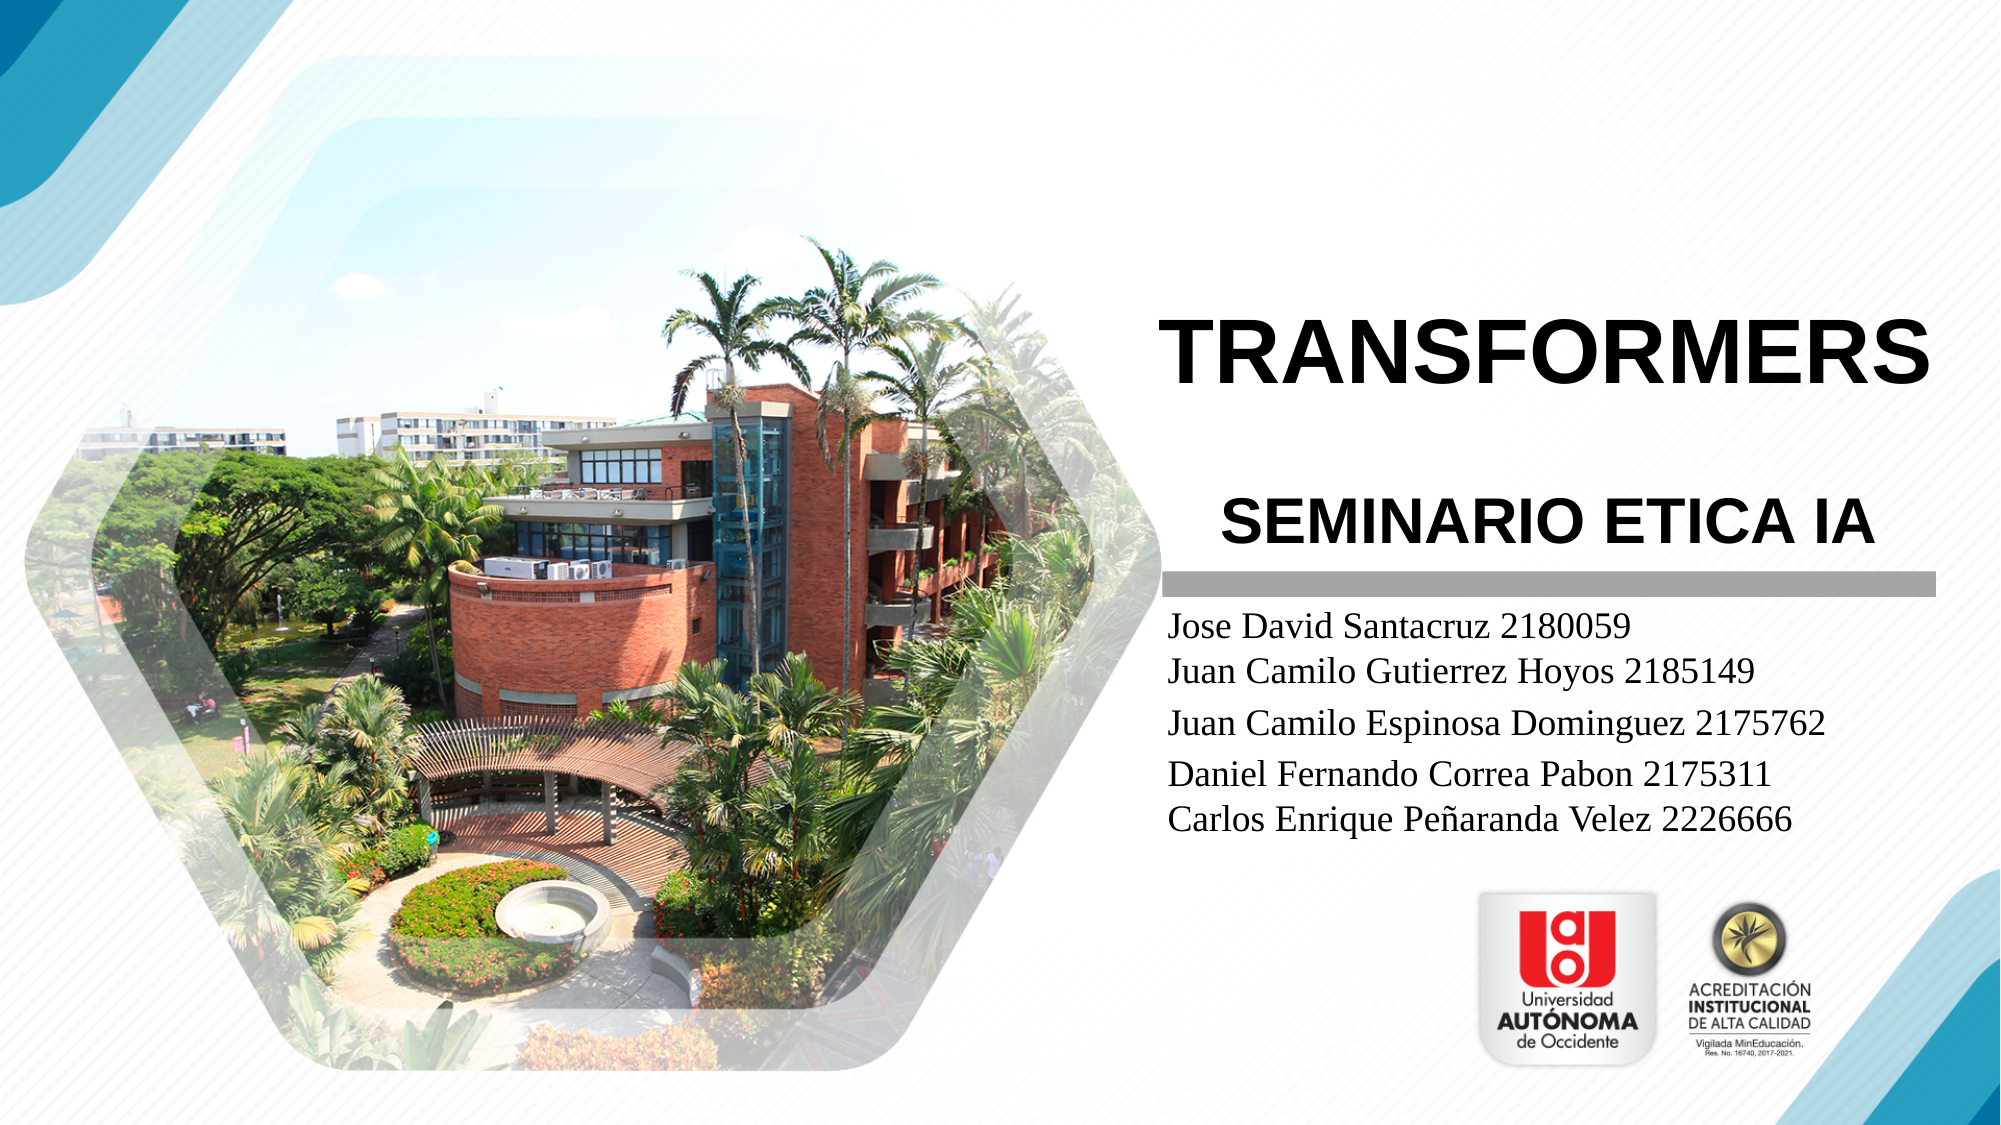

TRANSFORMERS
SEMINARIO ETICA IA

Jose David Santacruz 2180059
Juan Camilo Gutierrez Hoyos 2185149
Juan Camilo Espinosa Dominguez 2175762
Daniel Fernando Correa Pabon 2175311
Carlos Enrique Peñaranda Velez 2226666